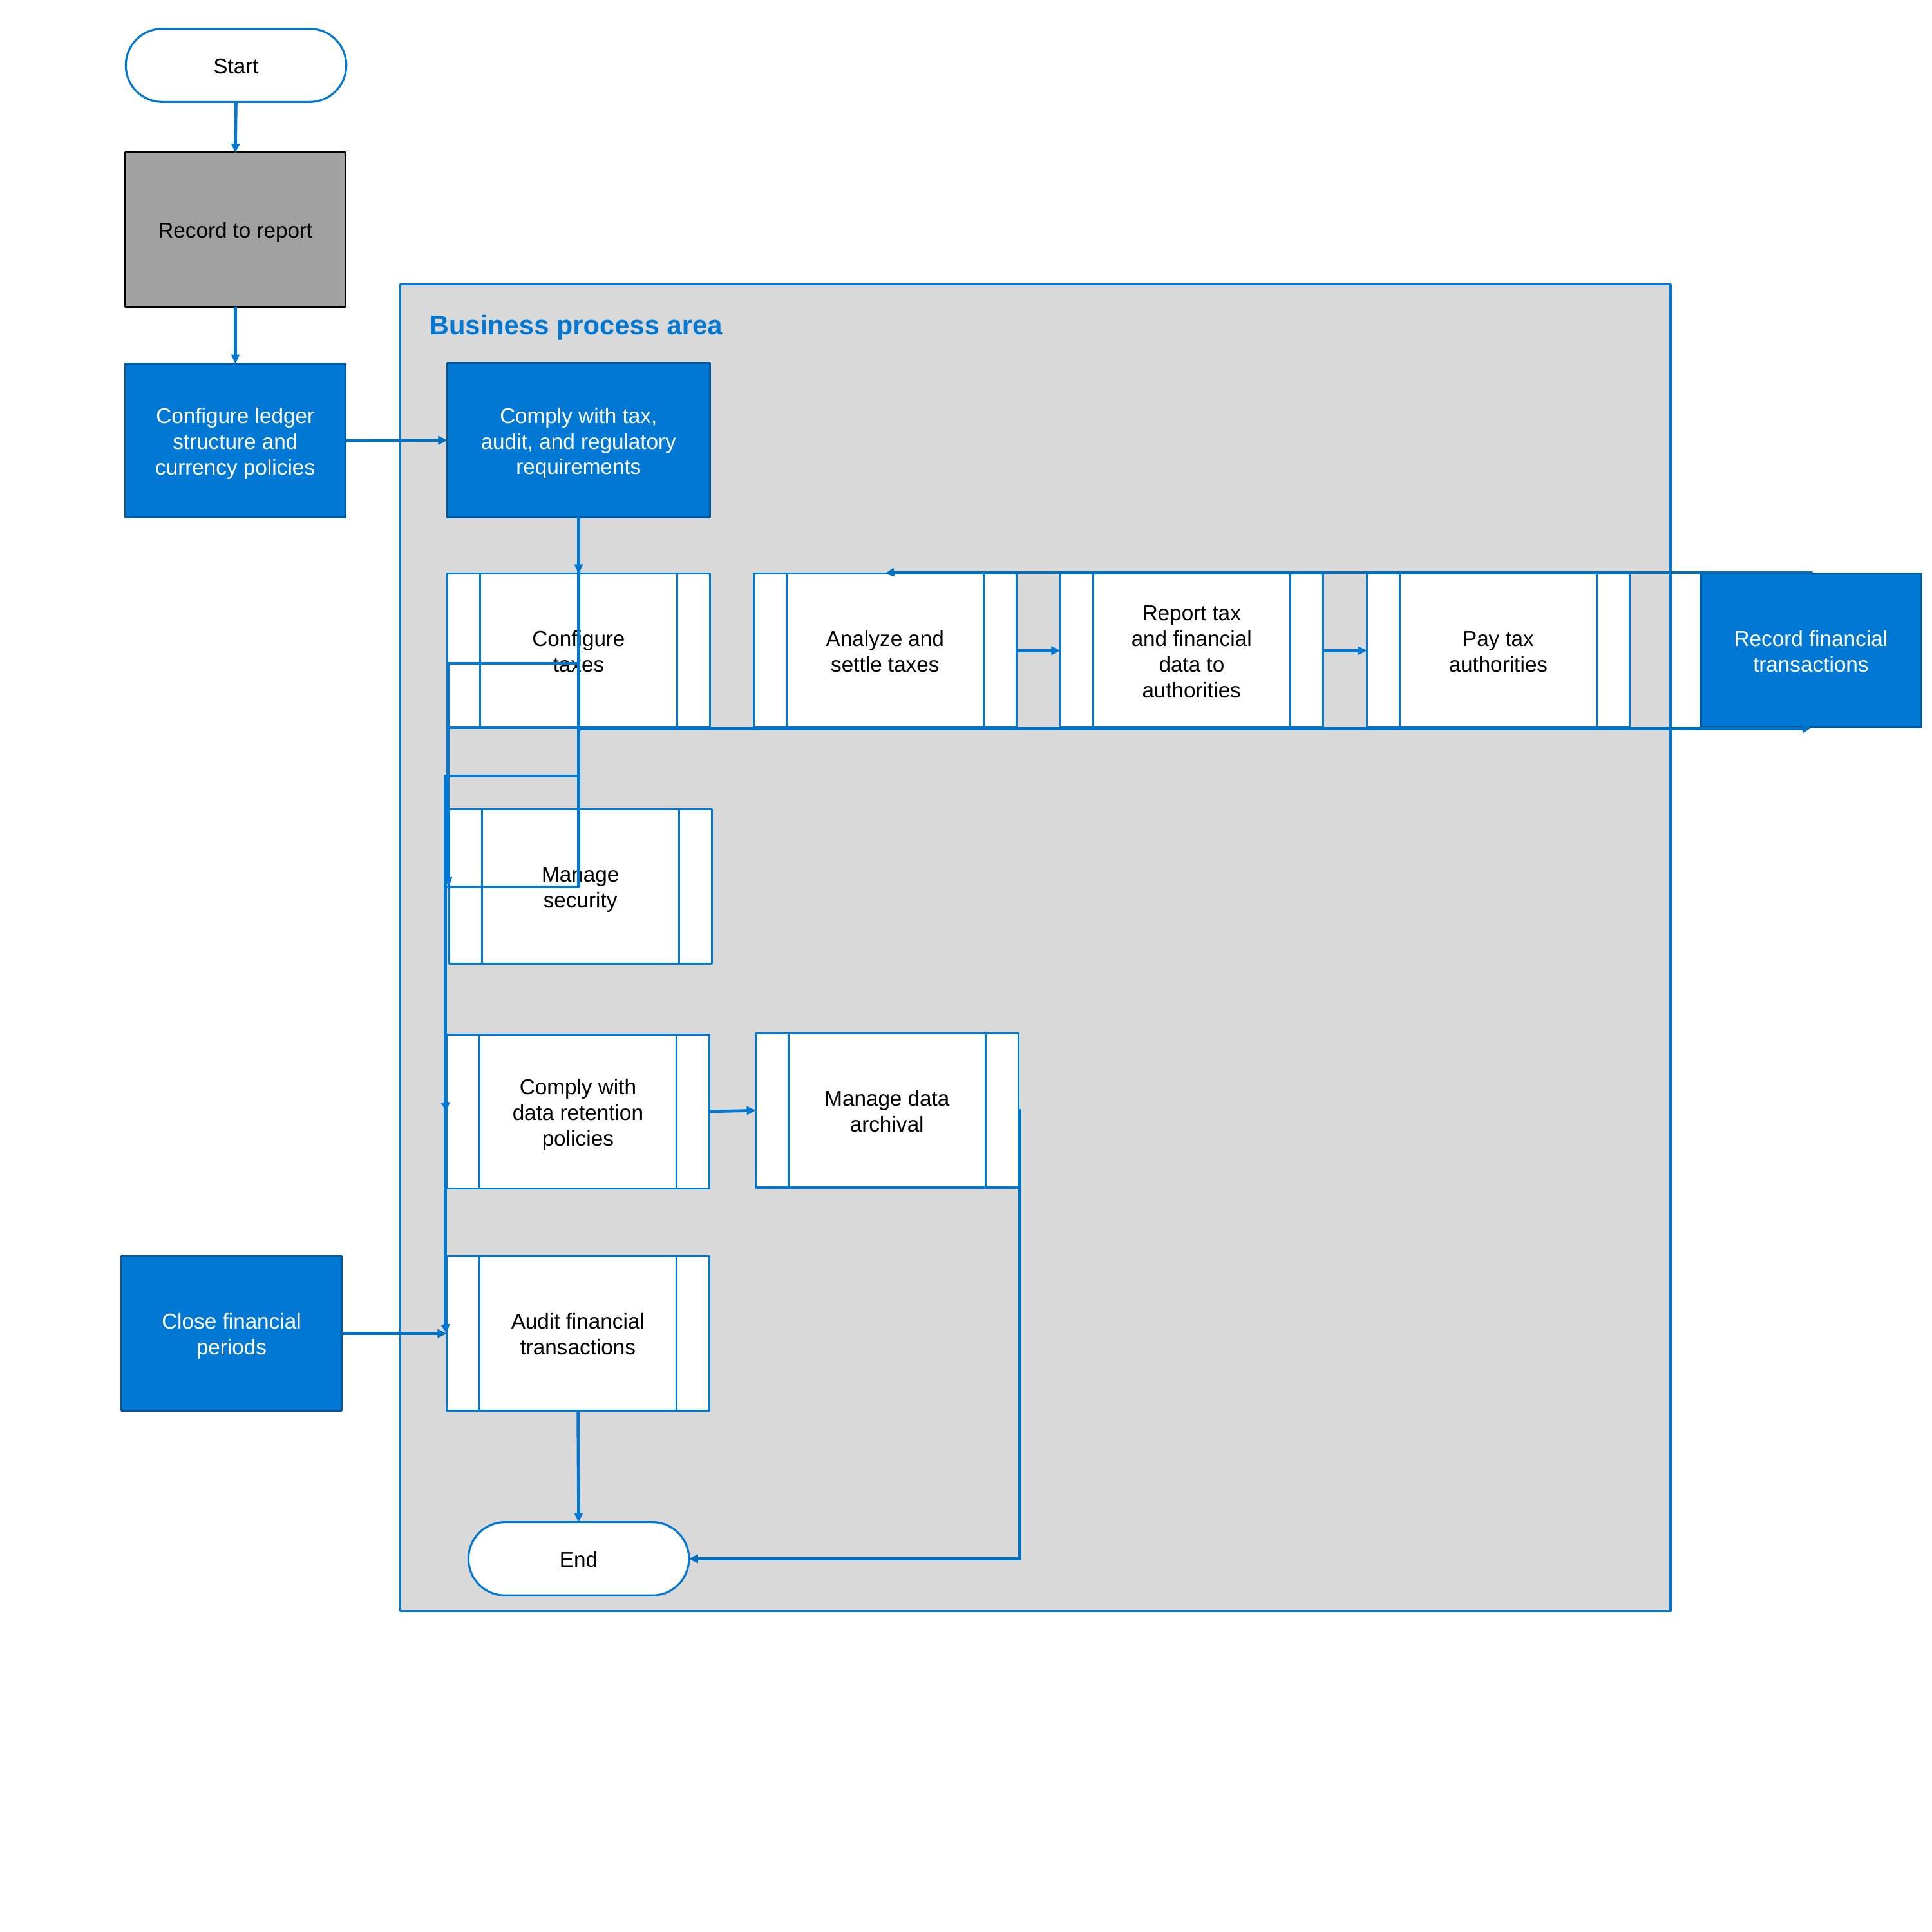

Start
Record to report
Business process area
Comply with tax, audit, and regulatory requirements
Configure ledger structure and currency policies
Configure taxes
Analyze and settle taxes
Report tax and financial data to authorities
Pay tax authorities
Record financial transactions
Manage security
Manage data archival
Comply with data retention policies
Close financial periods
Audit financial transactions
End